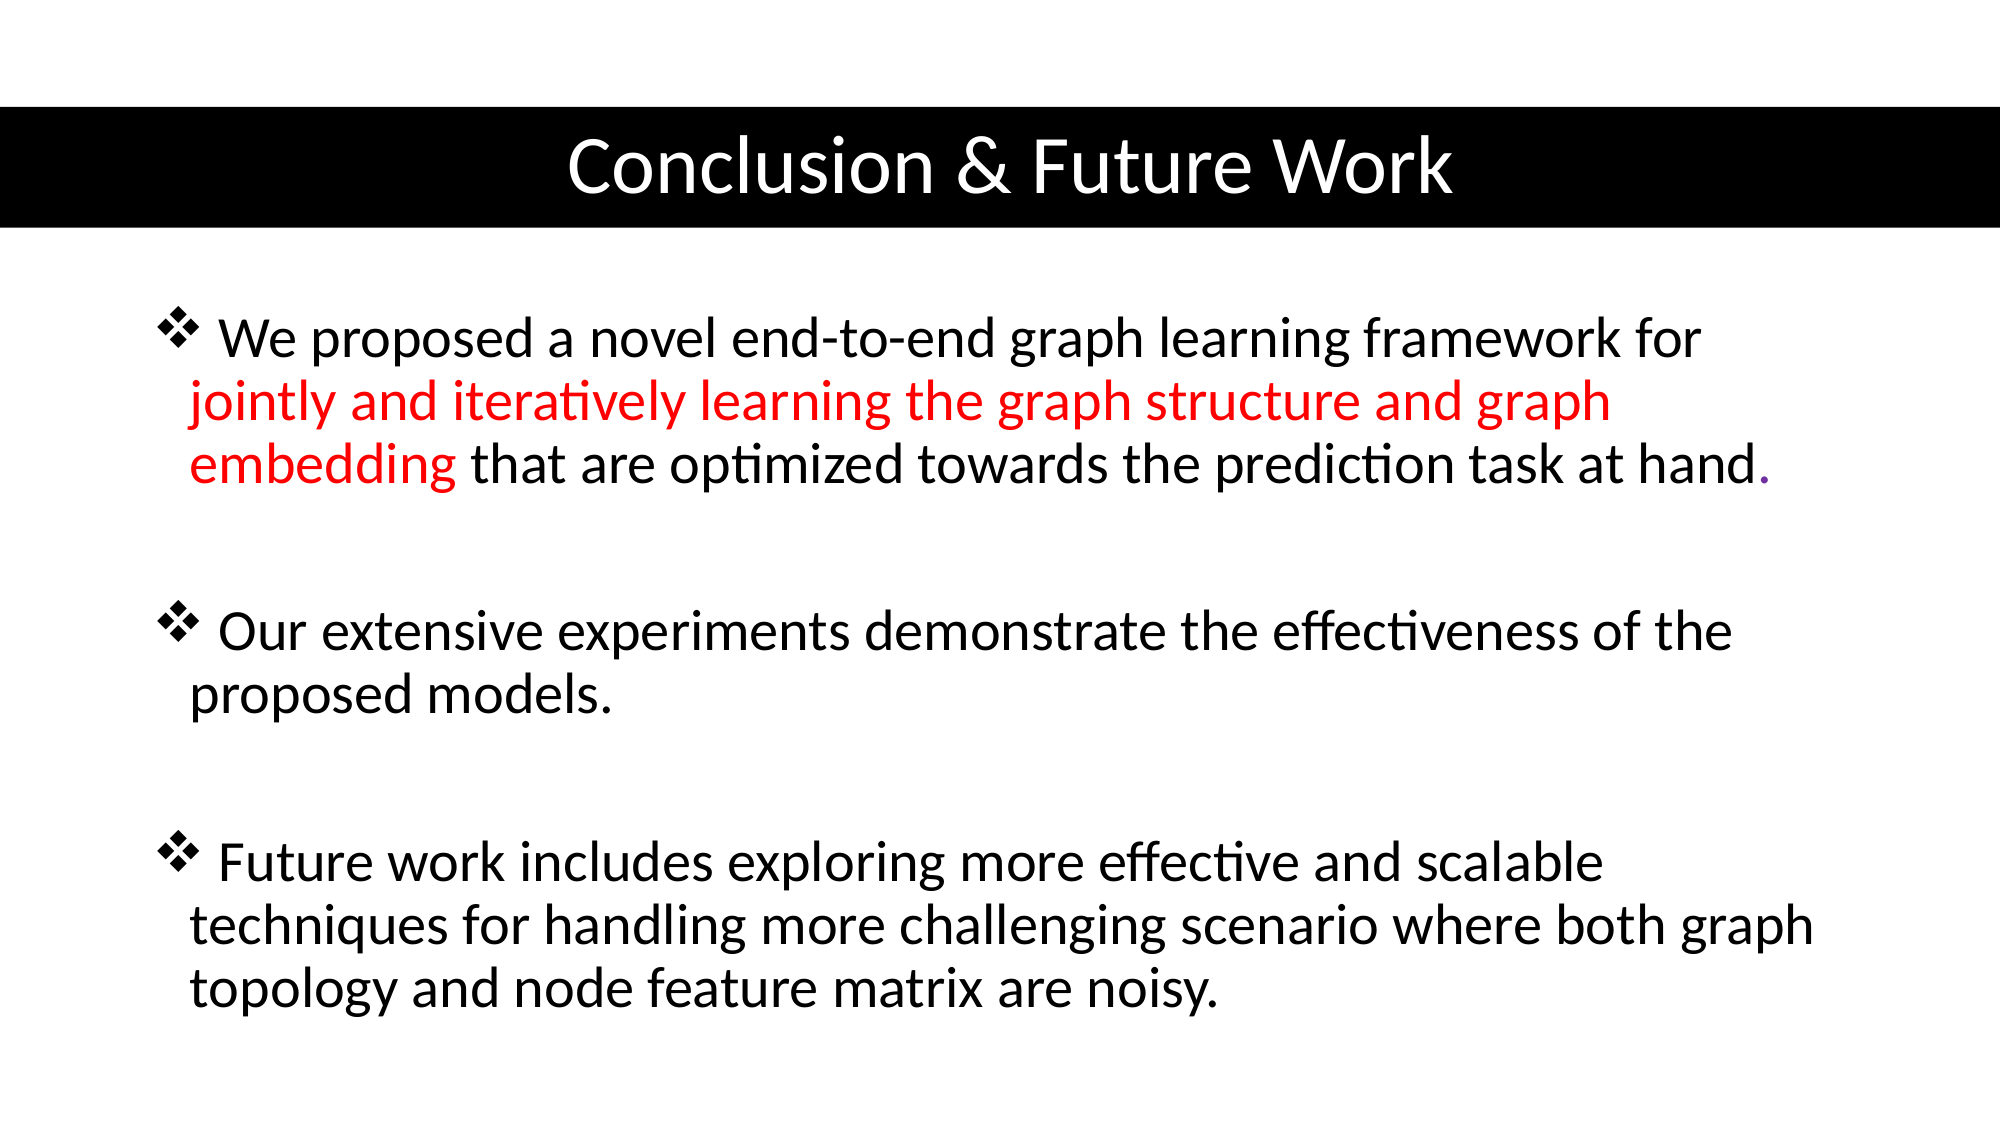

# Conclusion & Future Work

 We proposed a novel end-to-end graph learning framework for jointly and iteratively learning the graph structure and graph embedding that are optimized towards the prediction task at hand.

 Our extensive experiments demonstrate the effectiveness of the proposed models.

 Future work includes exploring more effective and scalable techniques for handling more challenging scenario where both graph topology and node feature matrix are noisy.